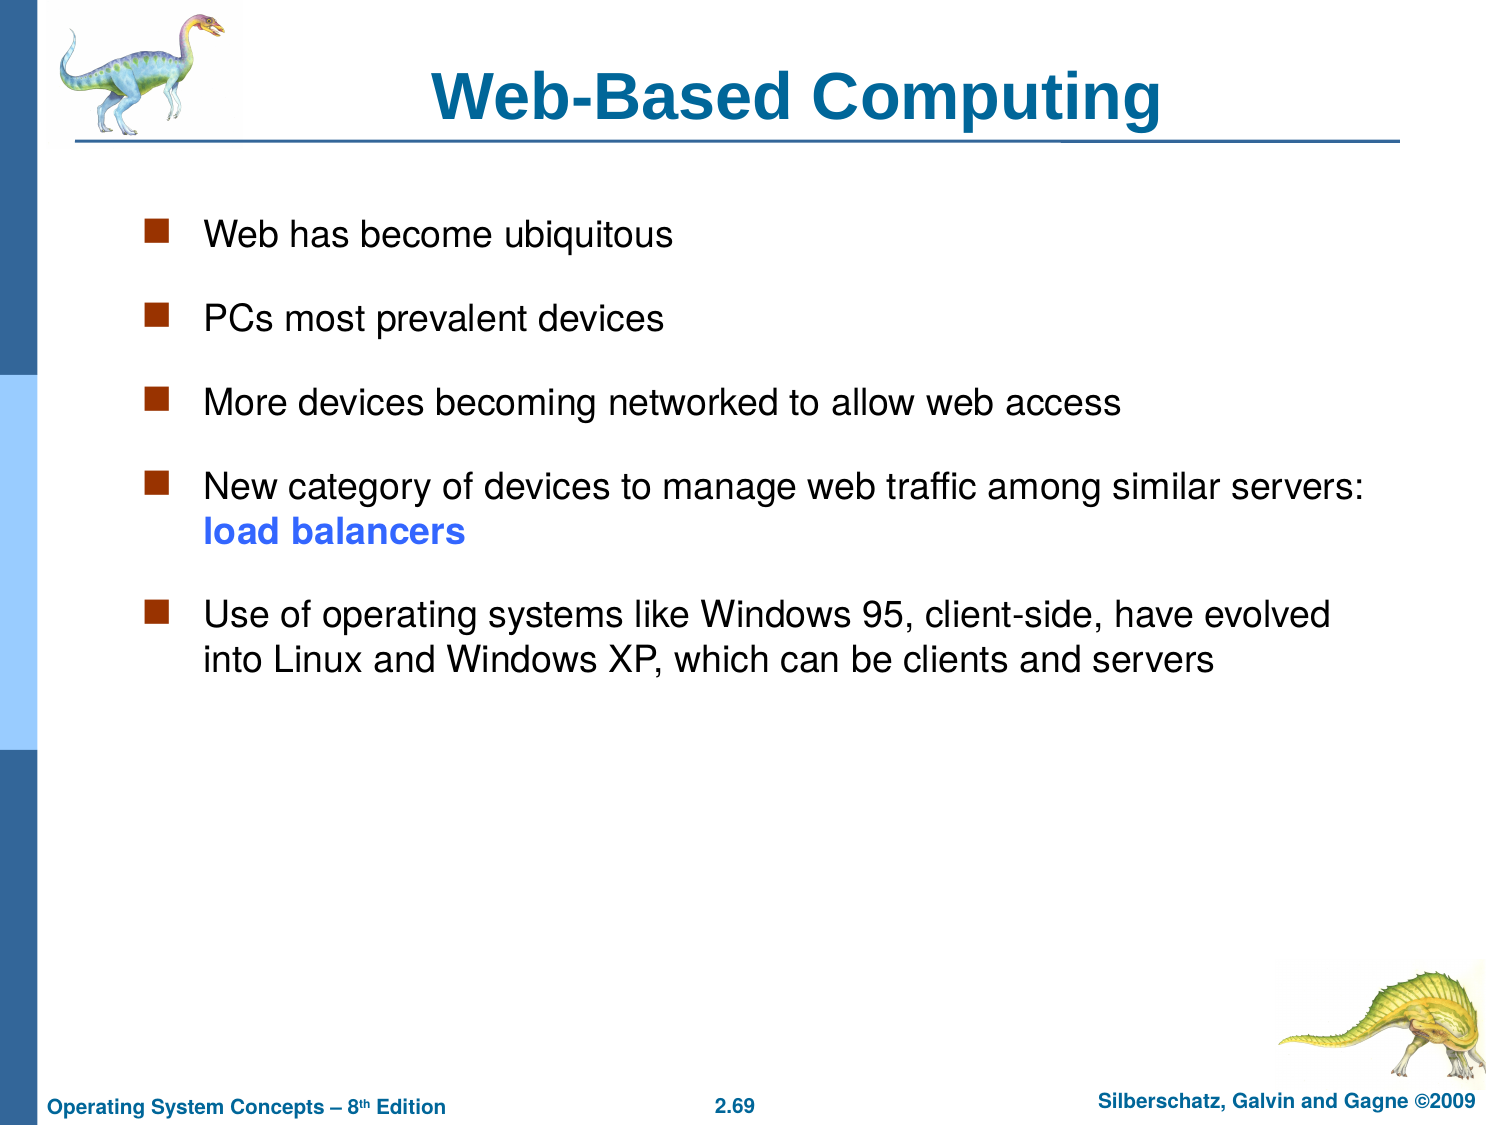

Web-Based Computing
Web has become ubiquitous

PCs most prevalent devices

More devices becoming networked to allow web access

New category of devices to manage web traffic among similar servers: load balancers

Use of operating systems like Windows 95, client-side, have evolved into Linux and Windows XP, which can be clients and servers